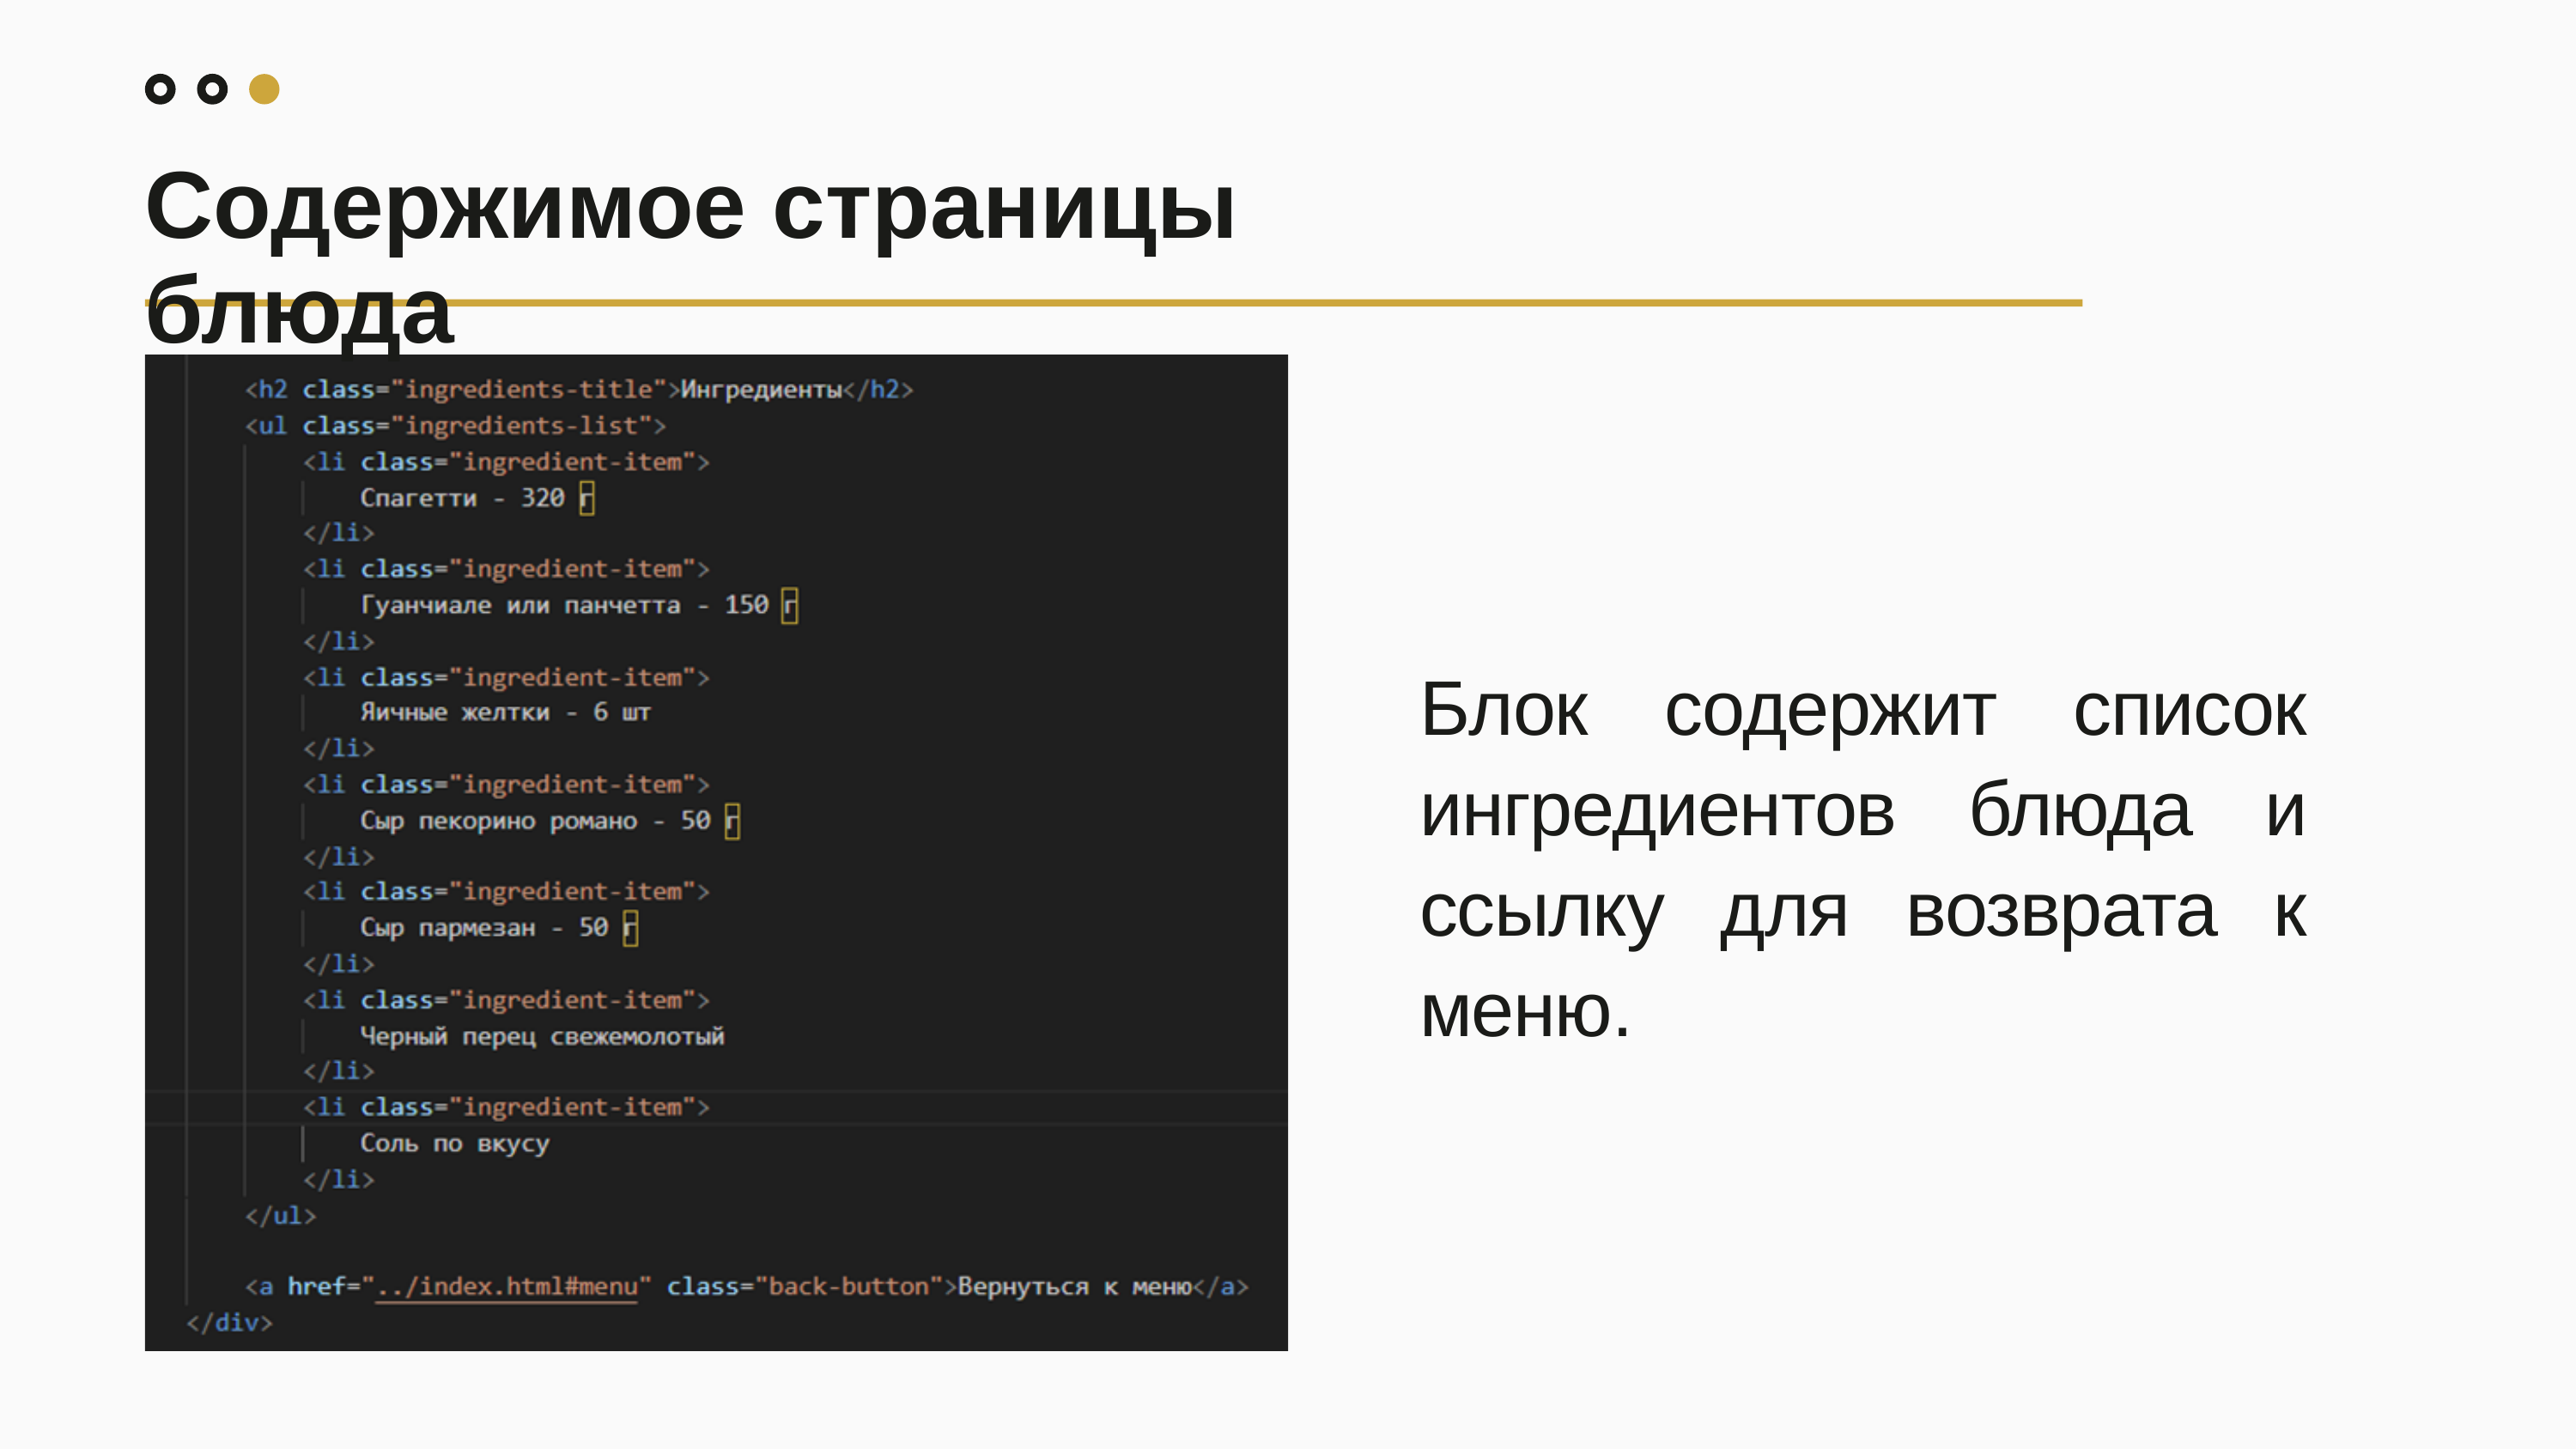

Содержимое страницы блюда

Блок содержит список ингредиентов блюда и ссылку для возврата к меню.